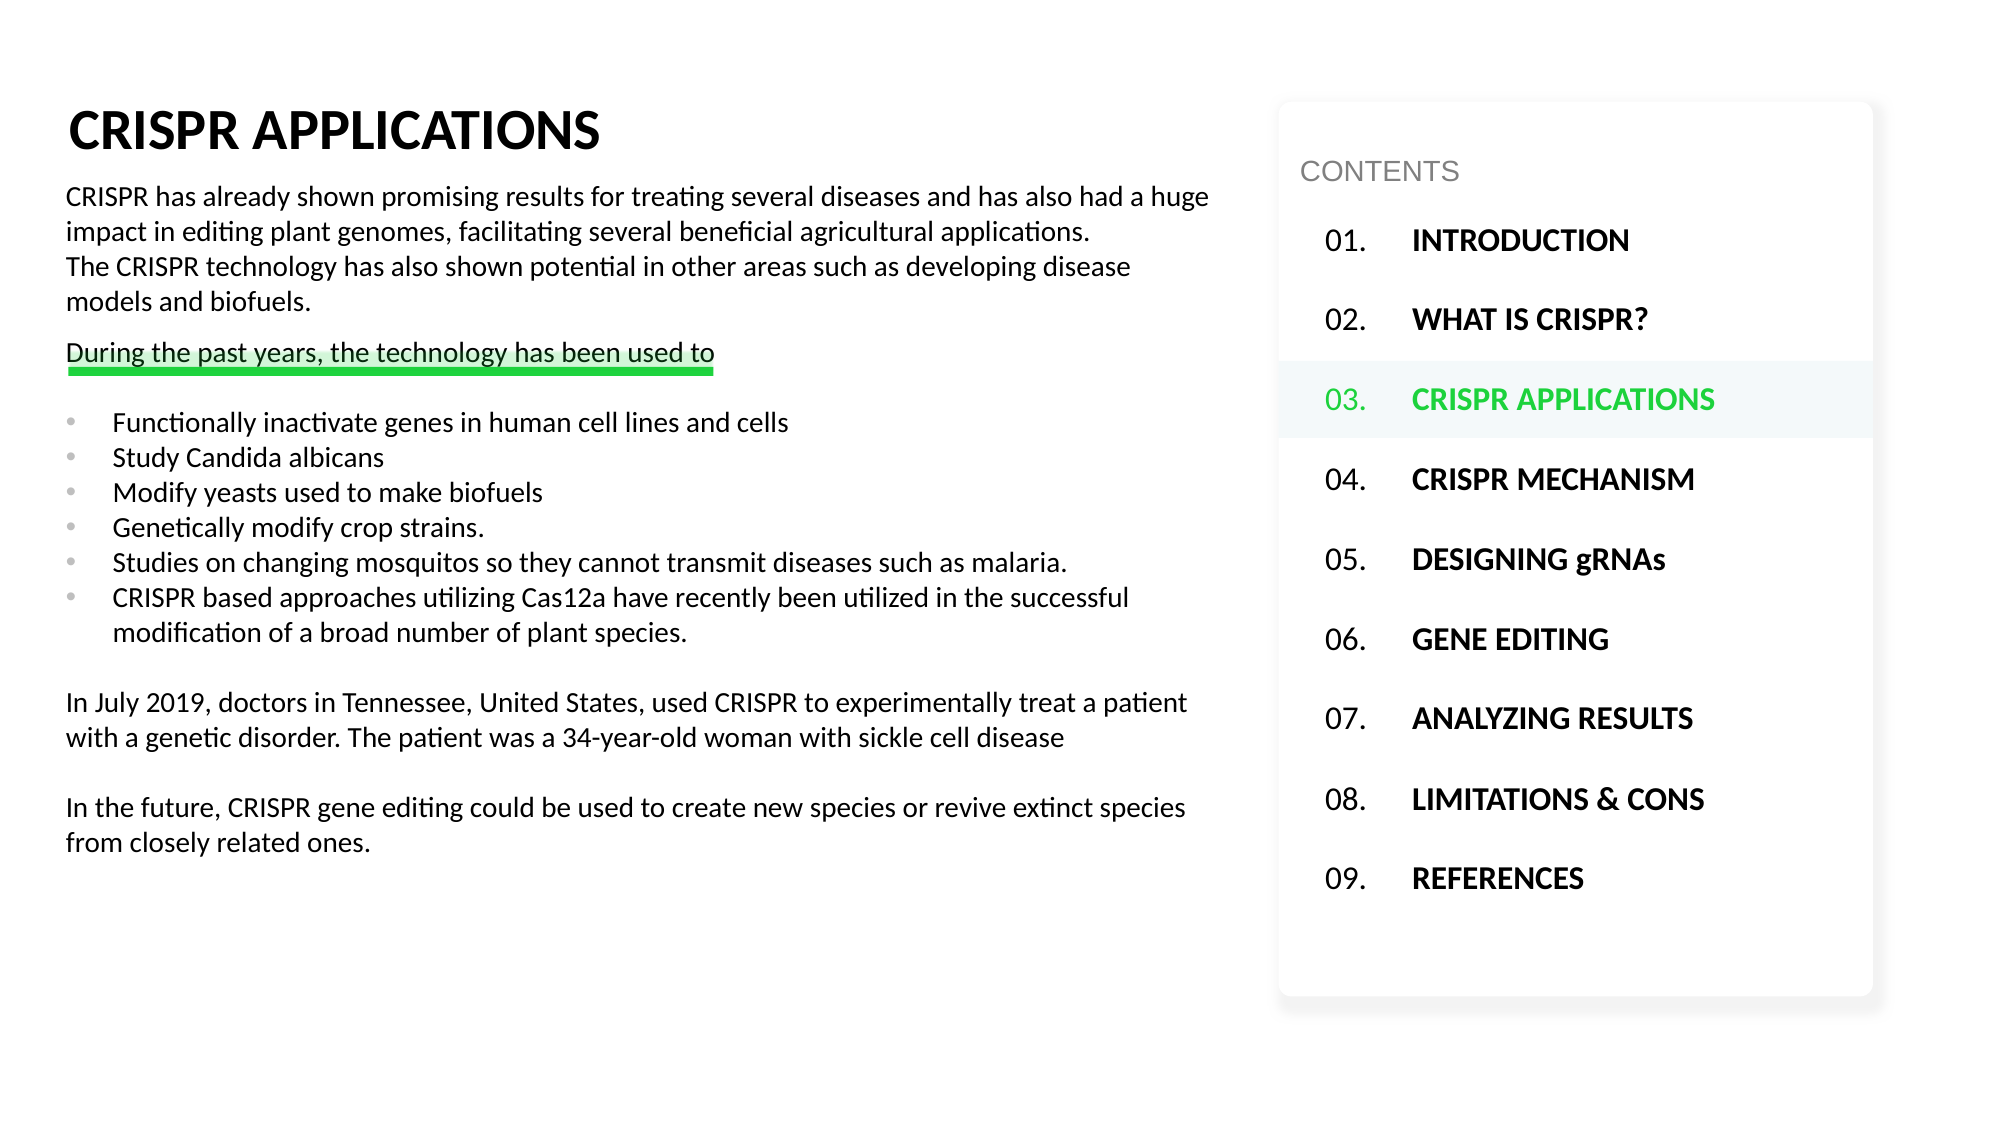

CRISPR APPLICATIONS

CONTENTS
01.      INTRODUCTION
02.      WHAT IS CRISPR?
03.      CRISPR APPLICATIONS
04.      CRISPR MECHANISM
05.      DESIGNING gRNAs
06.      GENE EDITING
07.      ANALYZING RESULTS
08.      LIMITATIONS & CONS
09.      REFERENCES

CRISPR has already shown promising results for treating several diseases and has also had a huge impact in editing plant genomes, facilitating several beneficial agricultural applications.
The CRISPR technology has also shown potential in other areas such as developing disease models and biofuels.
During the past years, the technology has been used to
Functionally inactivate genes in human cell lines and cells
Study Candida albicans
Modify yeasts used to make biofuels
Genetically modify crop strains.
Studies on changing mosquitos so they cannot transmit diseases such as malaria.
CRISPR based approaches utilizing Cas12a have recently been utilized in the successful modification of a broad number of plant species.
In July 2019, doctors in Tennessee, United States, used CRISPR to experimentally treat a patient with a genetic disorder. The patient was a 34-year-old woman with sickle cell disease

In the future, CRISPR gene editing could be used to create new species or revive extinct species from closely related ones.